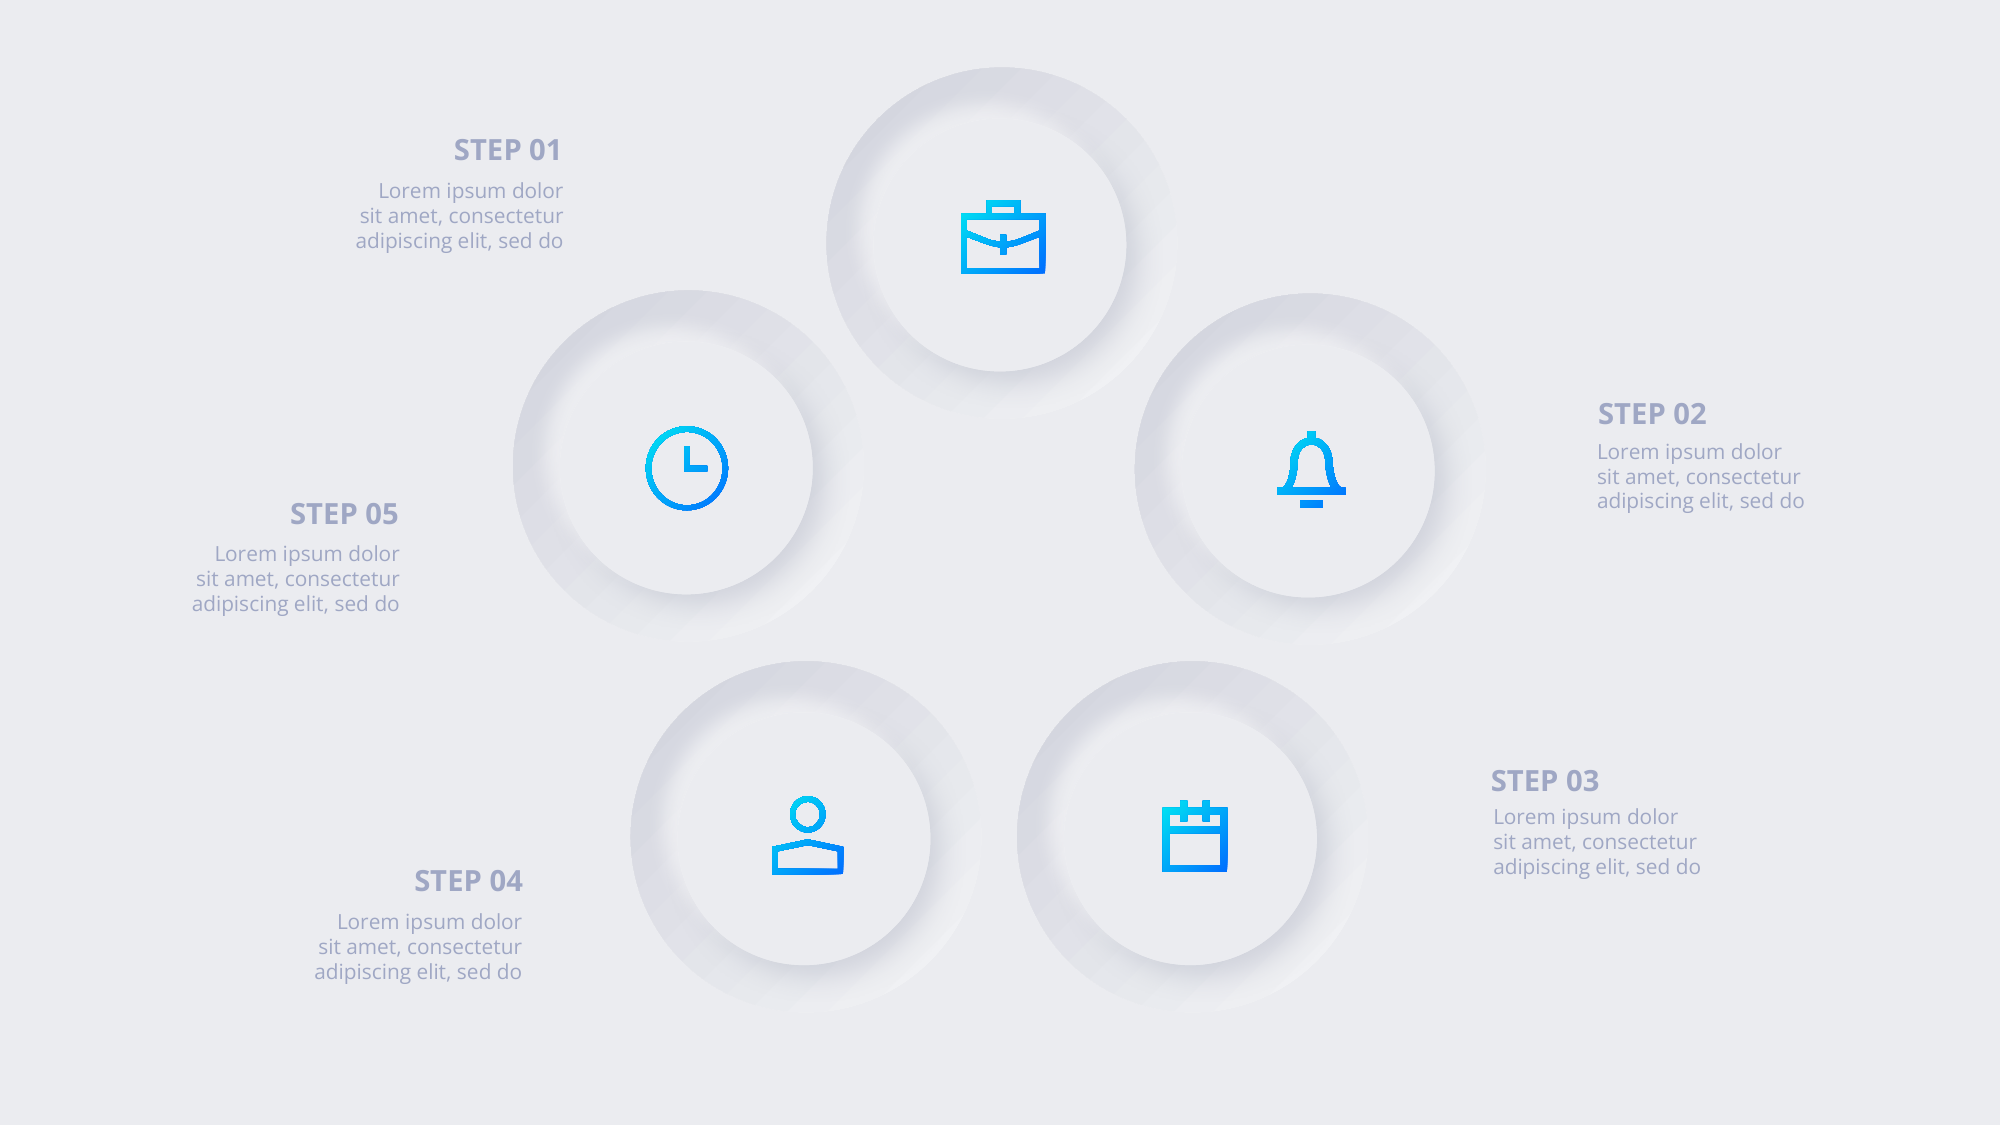

STEP 01
Lorem ipsum dolor sit amet, consectetur adipiscing elit, sed do

STEP 02
Lorem ipsum dolor sit amet, consectetur adipiscing elit, sed do

STEP 05
Lorem ipsum dolor sit amet, consectetur adipiscing elit, sed do

STEP 03
Lorem ipsum dolor sit amet, consectetur adipiscing elit, sed do

STEP 04
Lorem ipsum dolor sit amet, consectetur adipiscing elit, sed do